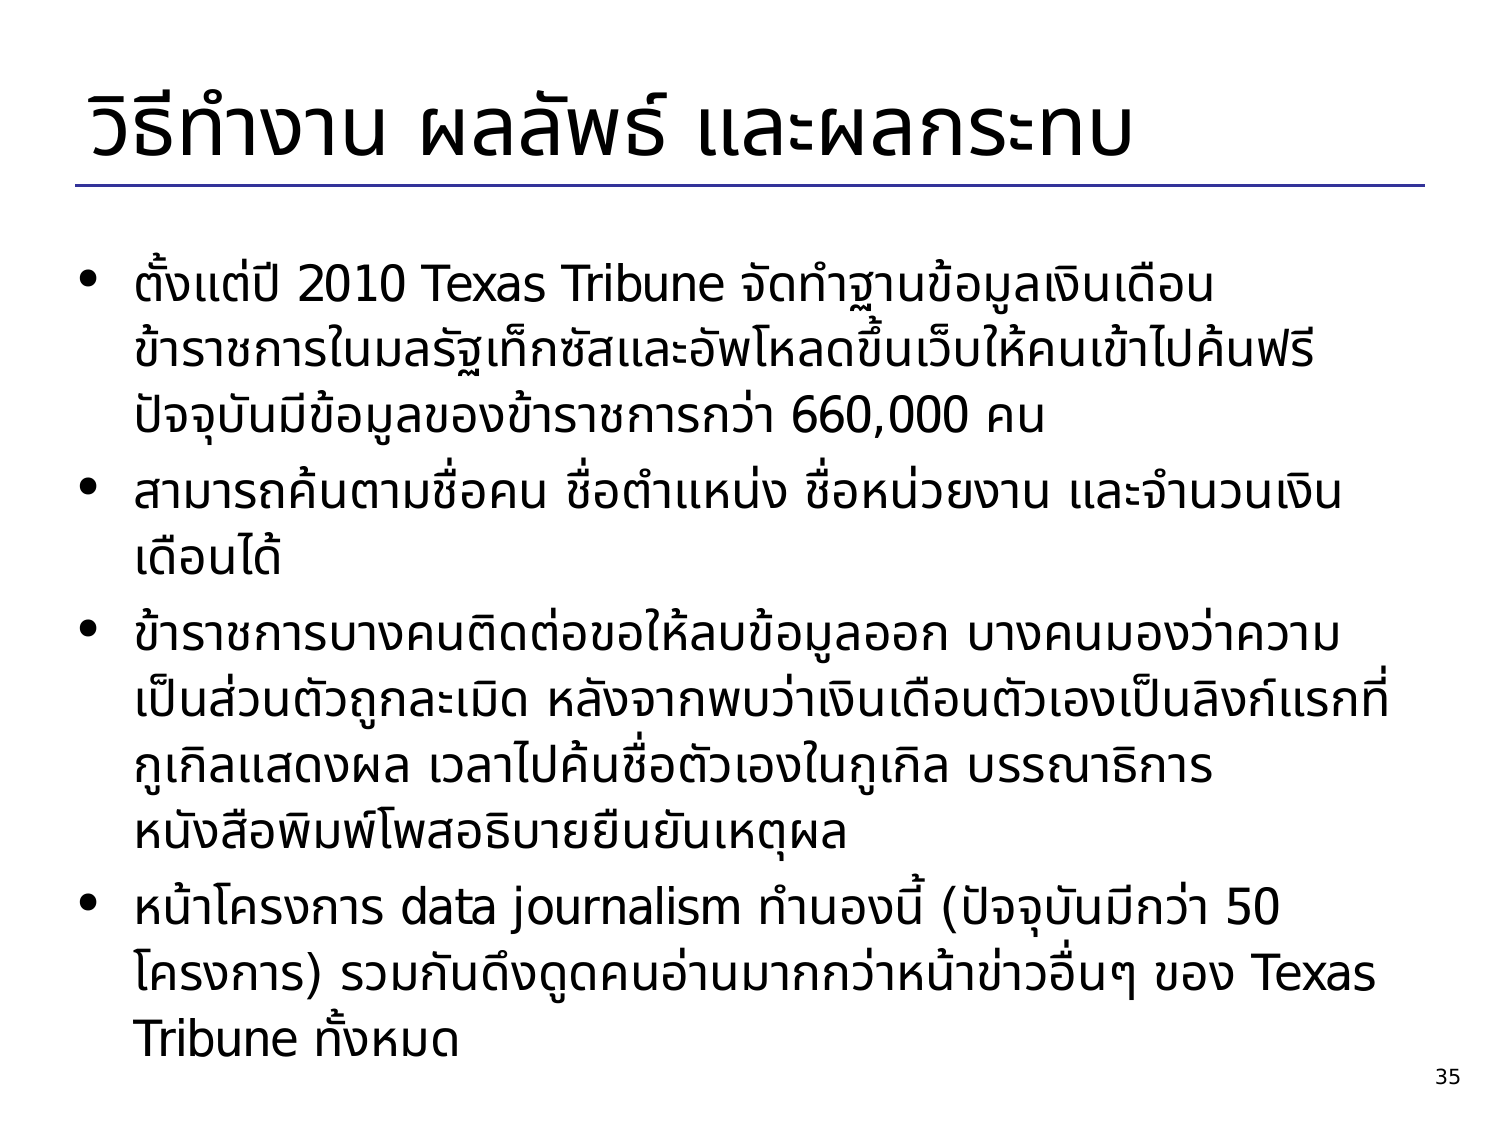

# วิธีทำงาน ผลลัพธ์ และผลกระทบ
ตั้งแต่ปี 2010 Texas Tribune จัดทำฐานข้อมูลเงินเดือนข้าราชการในมลรัฐเท็กซัสและอัพโหลดขึ้นเว็บให้คนเข้าไปค้นฟรี ปัจจุบันมีข้อมูลของข้าราชการกว่า 660,000 คน
สามารถค้นตามชื่อคน ชื่อตำแหน่ง ชื่อหน่วยงาน และจำนวนเงินเดือนได้
ข้าราชการบางคนติดต่อขอให้ลบข้อมูลออก บางคนมองว่าความเป็นส่วนตัวถูกละเมิด หลังจากพบว่าเงินเดือนตัวเองเป็นลิงก์แรกที่กูเกิลแสดงผล เวลาไปค้นชื่อตัวเองในกูเกิล บรรณาธิการหนังสือพิมพ์โพสอธิบายยืนยันเหตุผล
หน้าโครงการ data journalism ทำนองนี้ (ปัจจุบันมีกว่า 50 โครงการ) รวมกันดึงดูดคนอ่านมากกว่าหน้าข่าวอื่นๆ ของ Texas Tribune ทั้งหมด
35